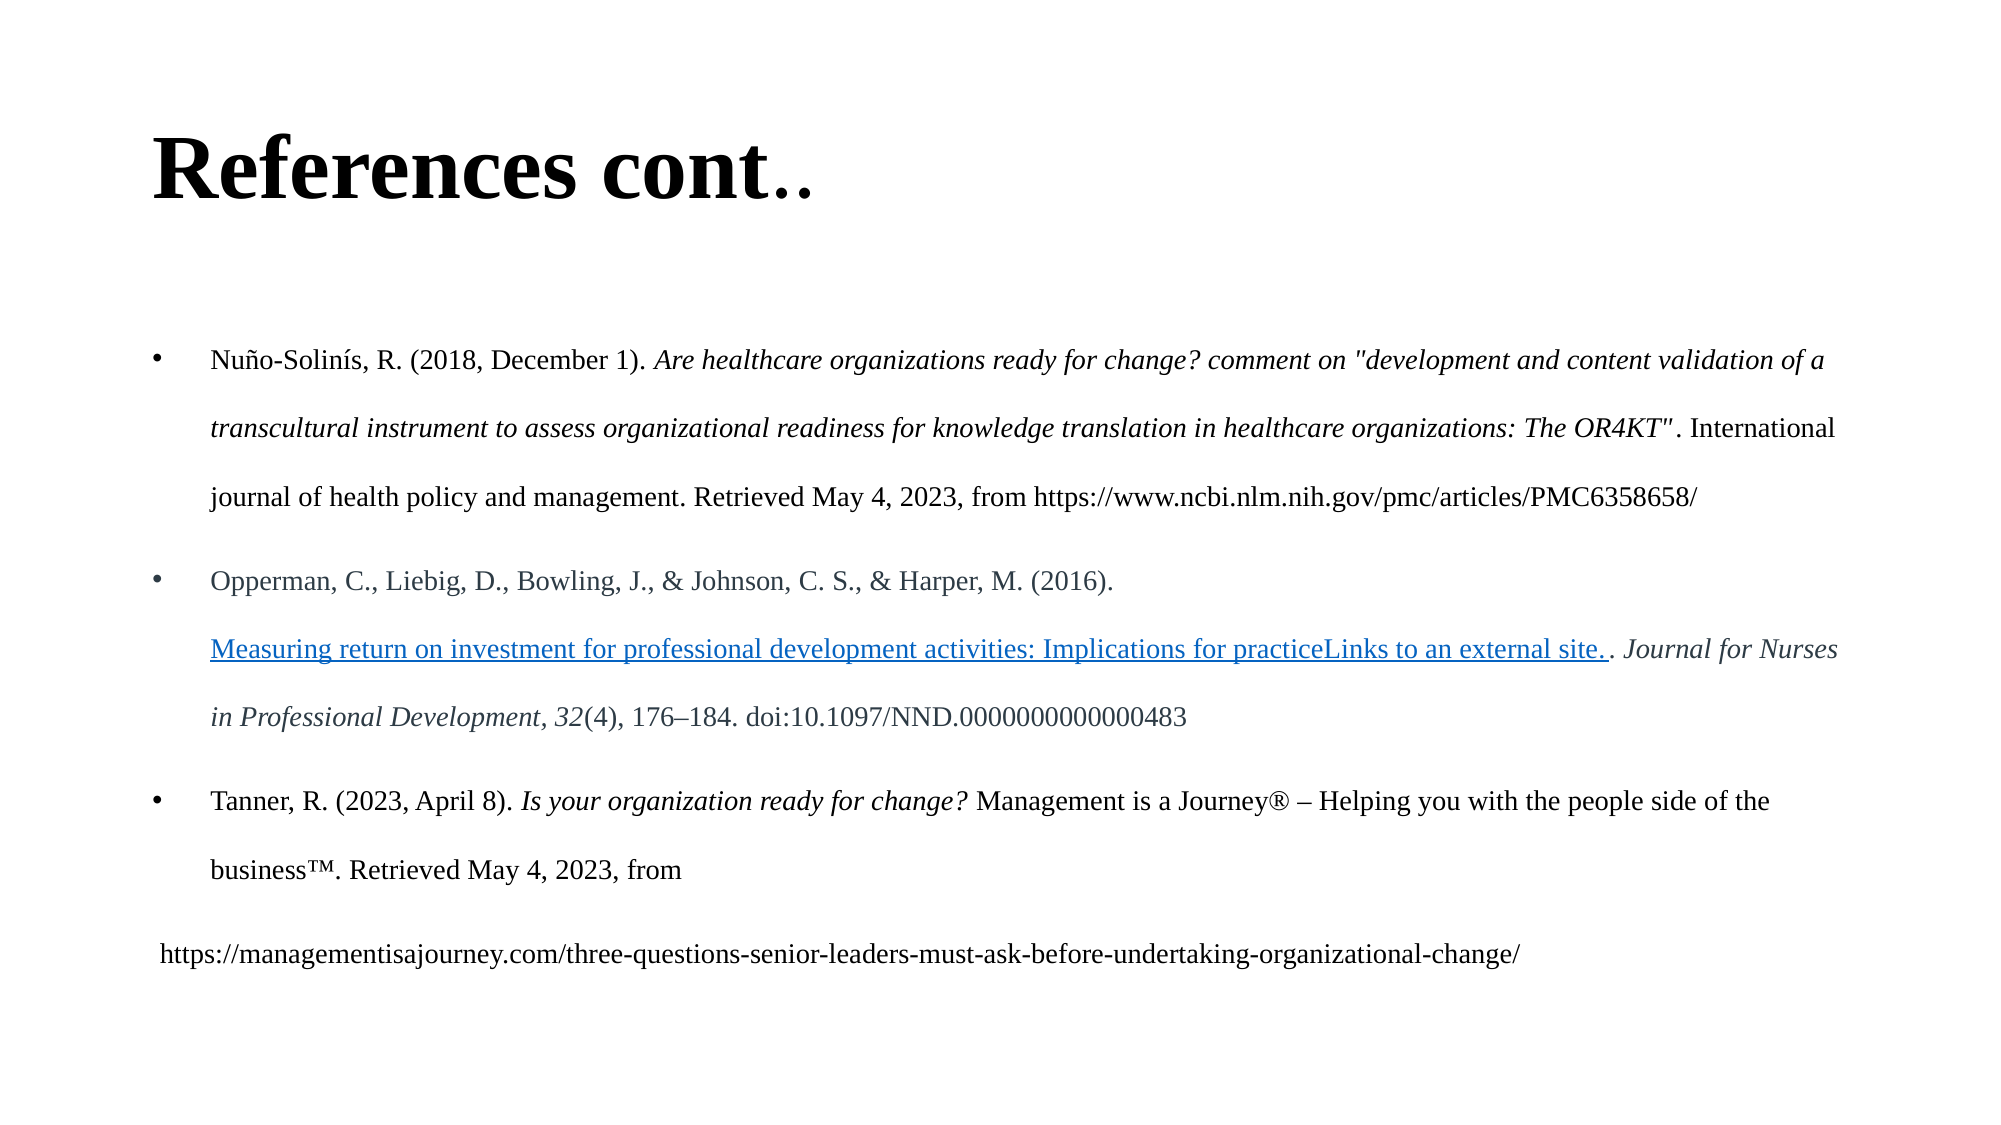

# References cont..
Nuño-Solinís, R. (2018, December 1). Are healthcare organizations ready for change? comment on "development and content validation of a transcultural instrument to assess organizational readiness for knowledge translation in healthcare organizations: The OR4KT". International journal of health policy and management. Retrieved May 4, 2023, from https://www.ncbi.nlm.nih.gov/pmc/articles/PMC6358658/
Opperman, C., Liebig, D., Bowling, J., & Johnson, C. S., & Harper, M. (2016). Measuring return on investment for professional development activities: Implications for practiceLinks to an external site.. Journal for Nurses in Professional Development, 32(4), 176–184. doi:10.1097/NND.0000000000000483
Tanner, R. (2023, April 8). Is your organization ready for change? Management is a Journey® – Helping you with the people side of the business™. Retrieved May 4, 2023, from
 https://managementisajourney.com/three-questions-senior-leaders-must-ask-before-undertaking-organizational-change/